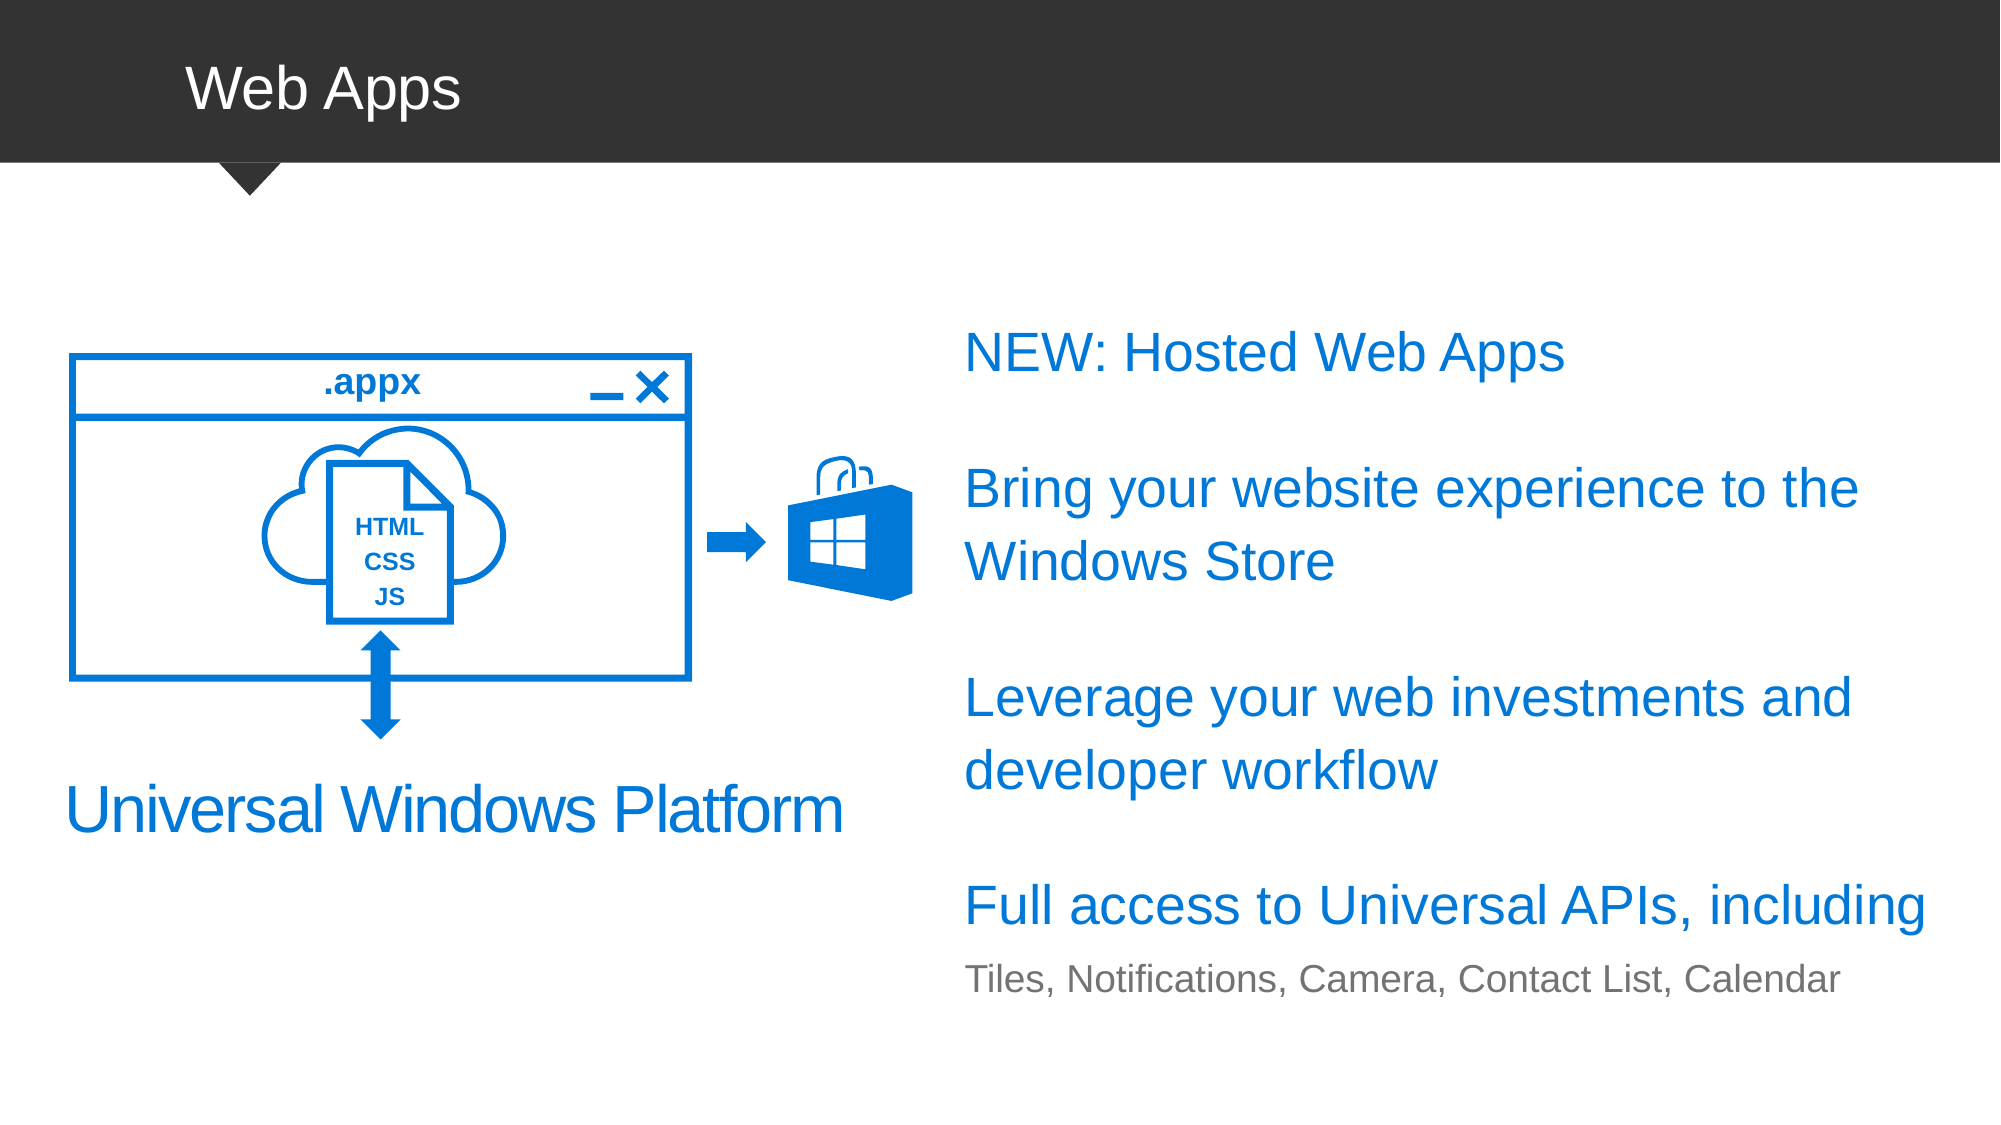

Web Apps
.NET & Win32
Android
iOS
pp

NEW: Hosted Web Apps
Bring your website experience to the Windows Store
Leverage your web investments and developer workflow
Full access to Universal APIs, including
Tiles, Notifications, Camera, Contact List, Calendar

.appx

HTML
CSS
JS

Universal Windows Platform